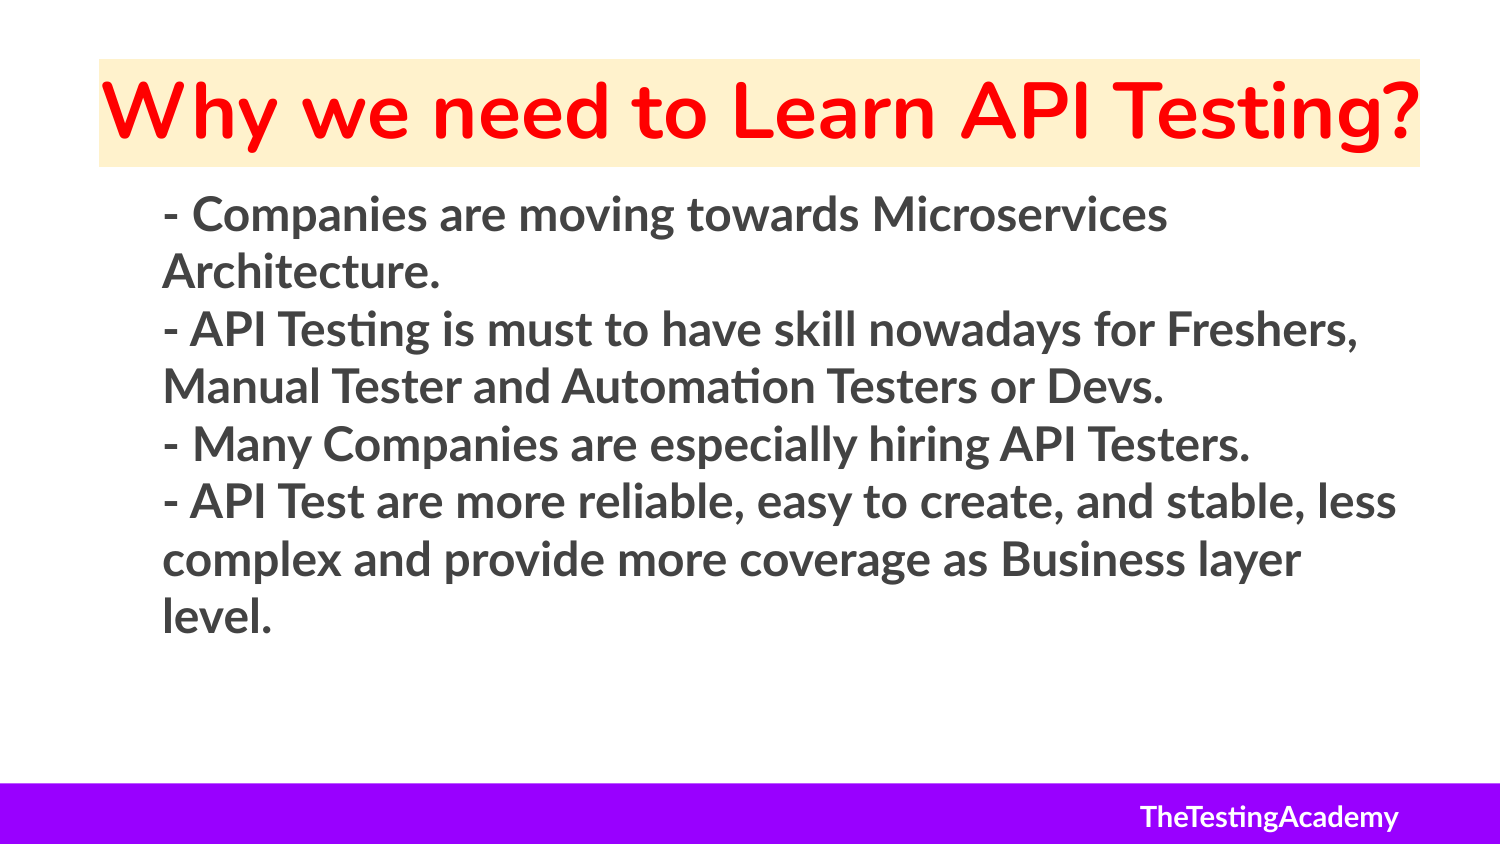

# Why we need to Learn API Testing?
- Companies are moving towards Microservices Architecture.
- API Testing is must to have skill nowadays for Freshers, Manual Tester and Automation Testers or Devs.
- Many Companies are especially hiring API Testers.
- API Test are more reliable, easy to create, and stable, less complex and provide more coverage as Business layer level.